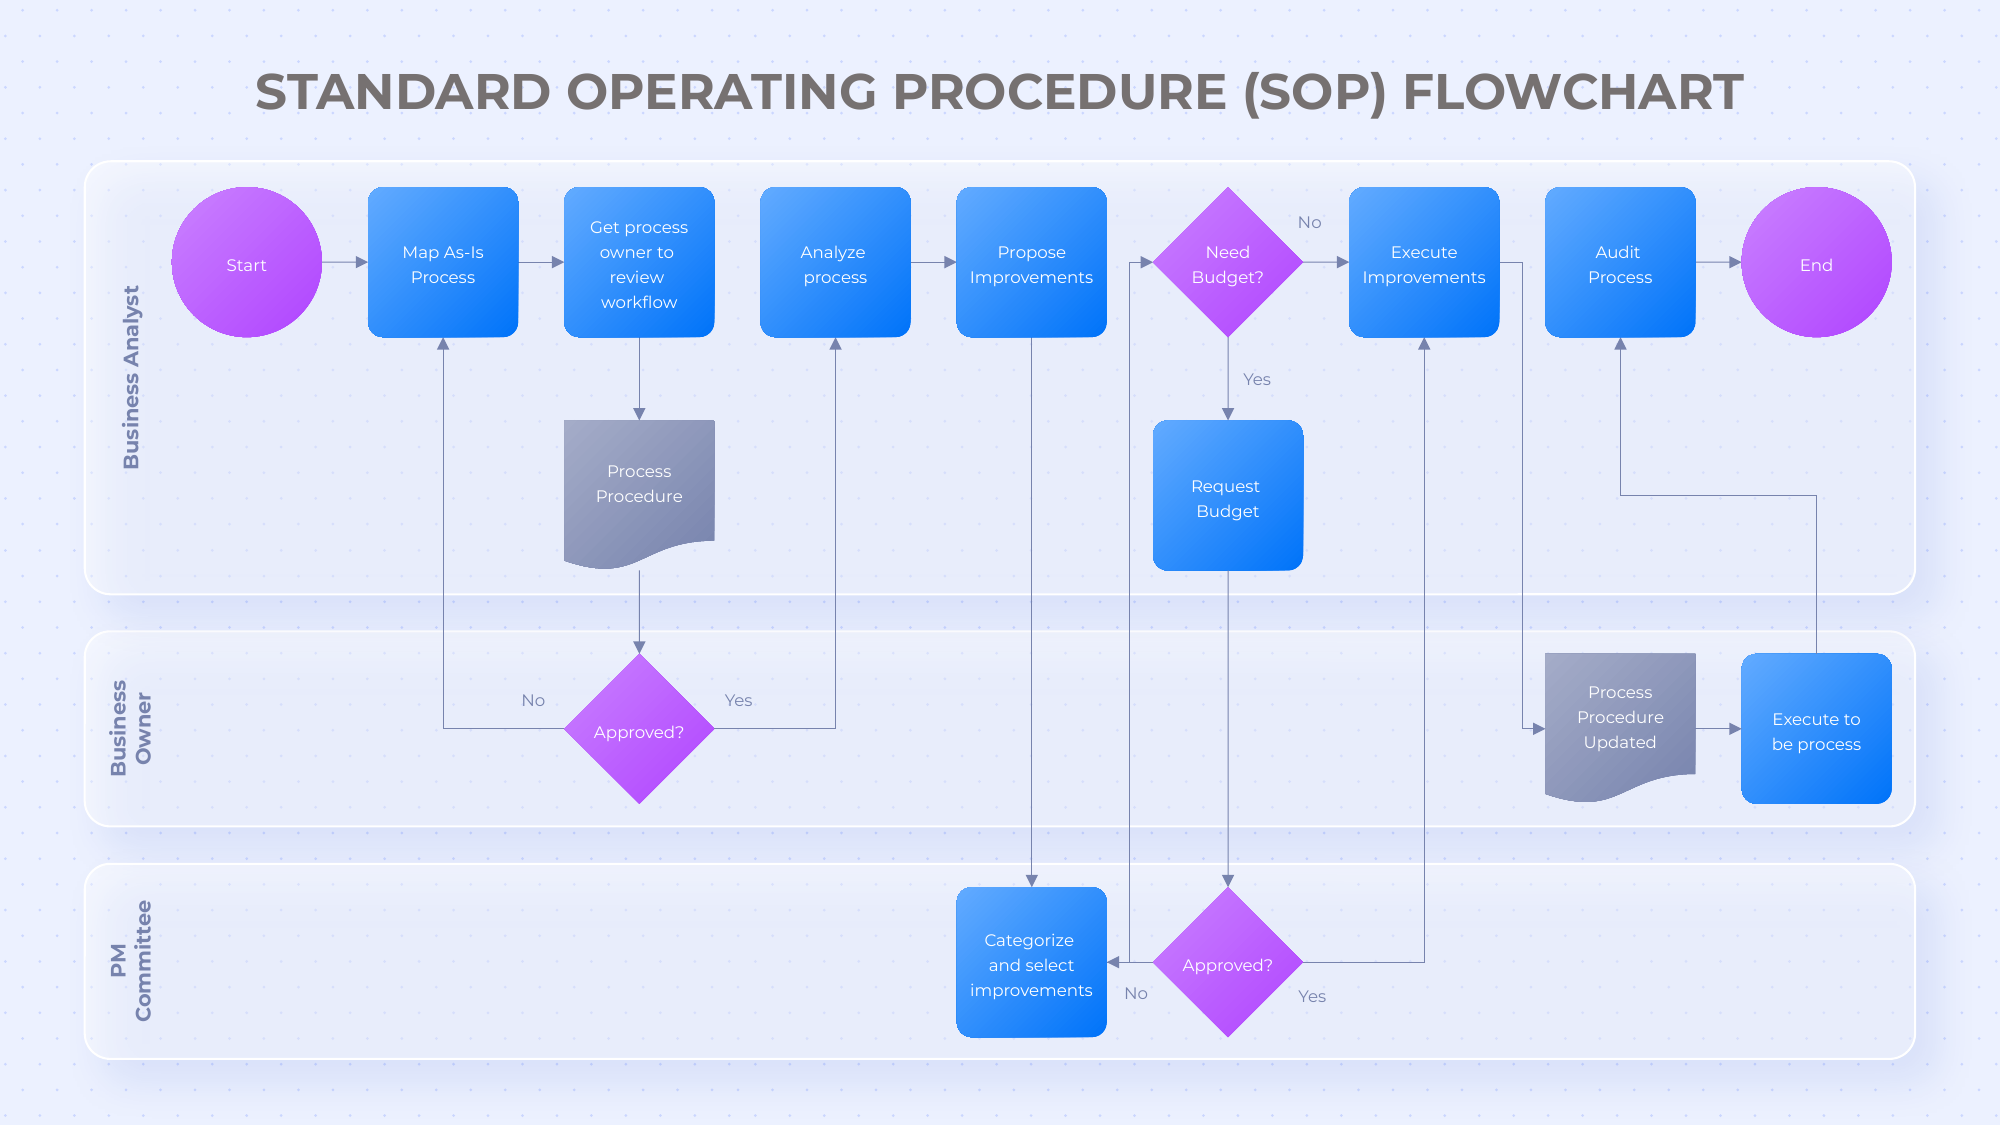

STANDARD OPERATING PROCEDURE (SOP) FLOWCHART

Start
Map As-Is Process
Get process owner to
review
workflow
Analyze
process
Propose Improvements
Need Budget?
Execute Improvements
Audit
Process
End
No
Yes
Yes
No
No
Yes
Business Analyst
Process Procedure
Request
Budget

Approved?
Process Procedure Updated
Execute to
be process
Business
Owner

Categorize
and select improvements

Approved?
PM
Committee